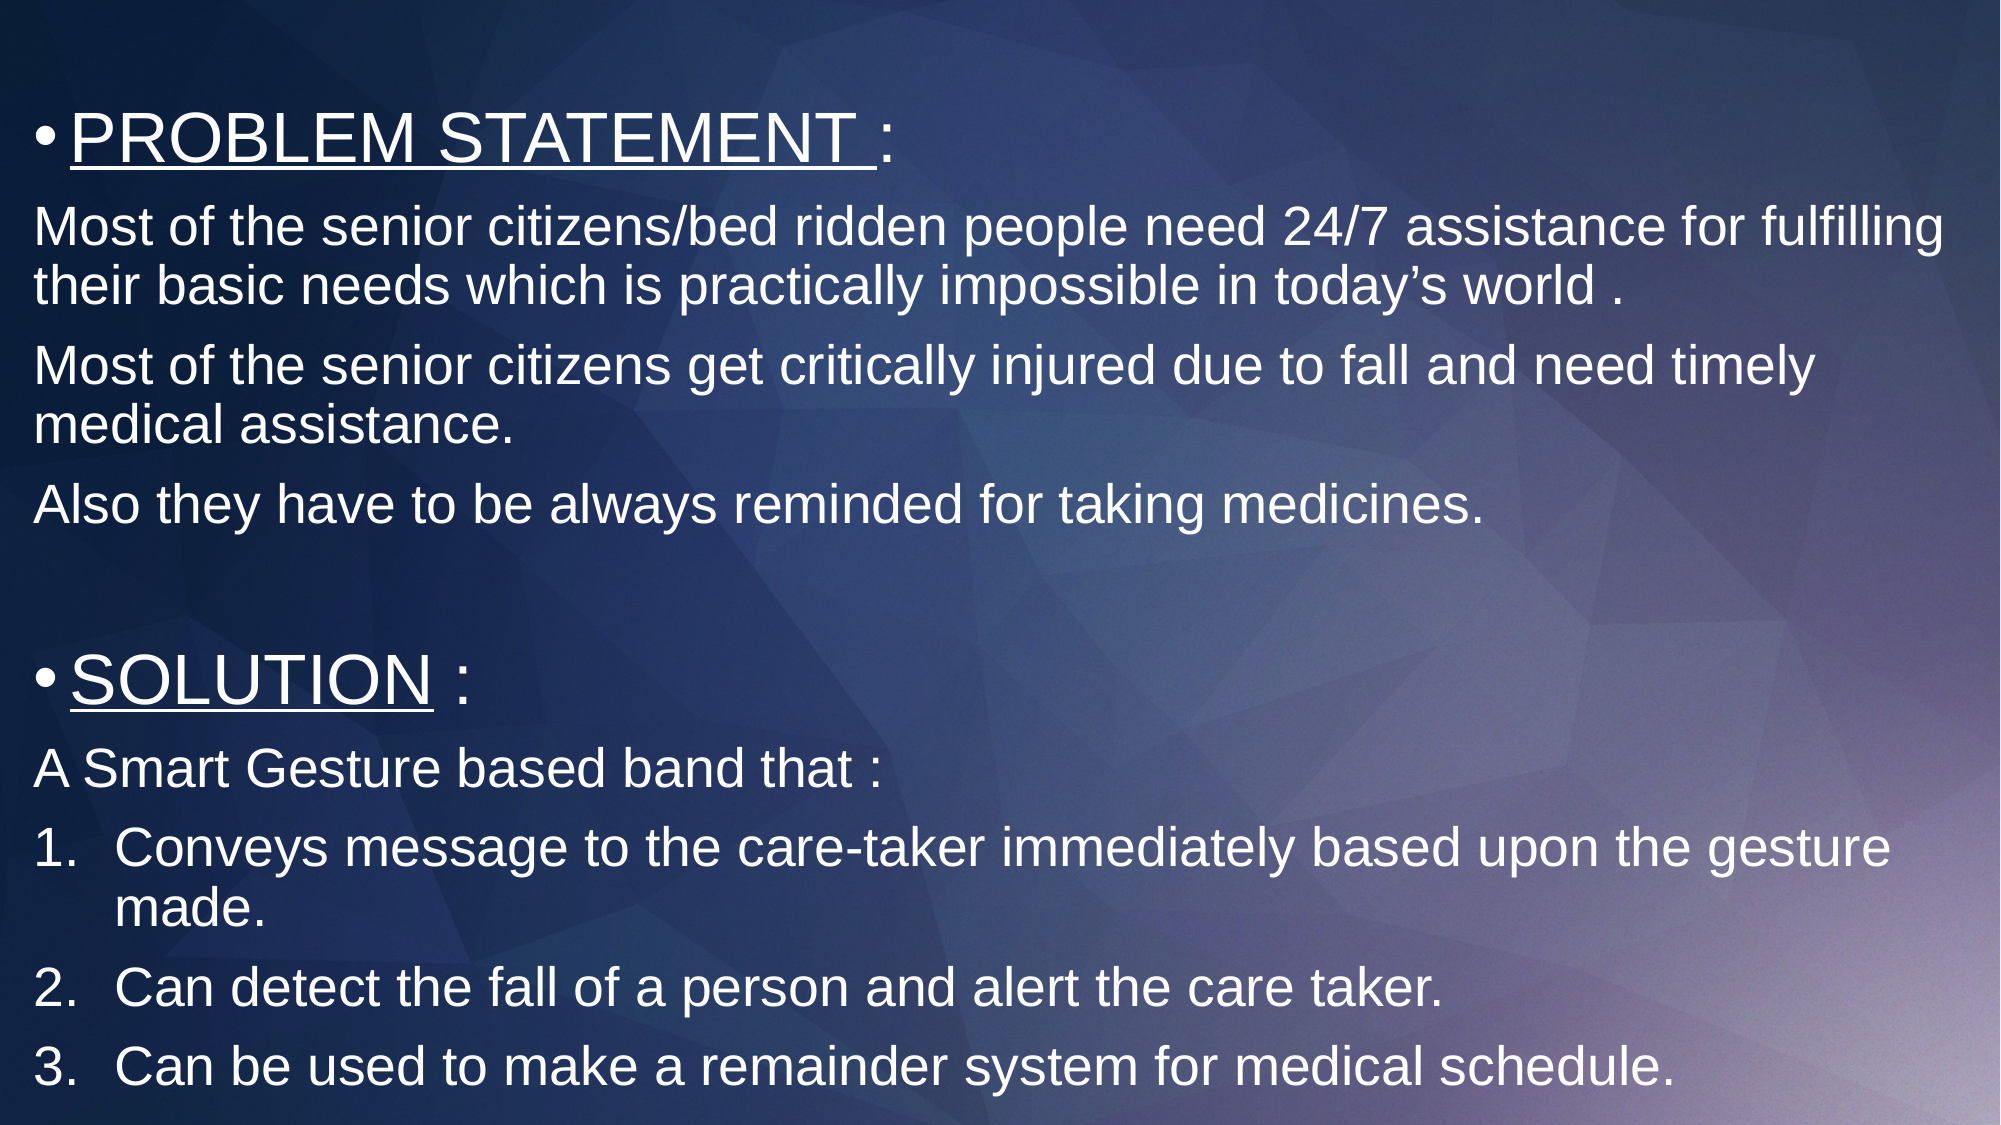

PROBLEM STATEMENT :
Most of the senior citizens/bed ridden people need 24/7 assistance for fulfilling their basic needs which is practically impossible in today’s world .
Most of the senior citizens get critically injured due to fall and need timely medical assistance.
Also they have to be always reminded for taking medicines.

SOLUTION :
A Smart Gesture based band that :
Conveys message to the care-taker immediately based upon the gesture made.
Can detect the fall of a person and alert the care taker.
Can be used to make a remainder system for medical schedule.